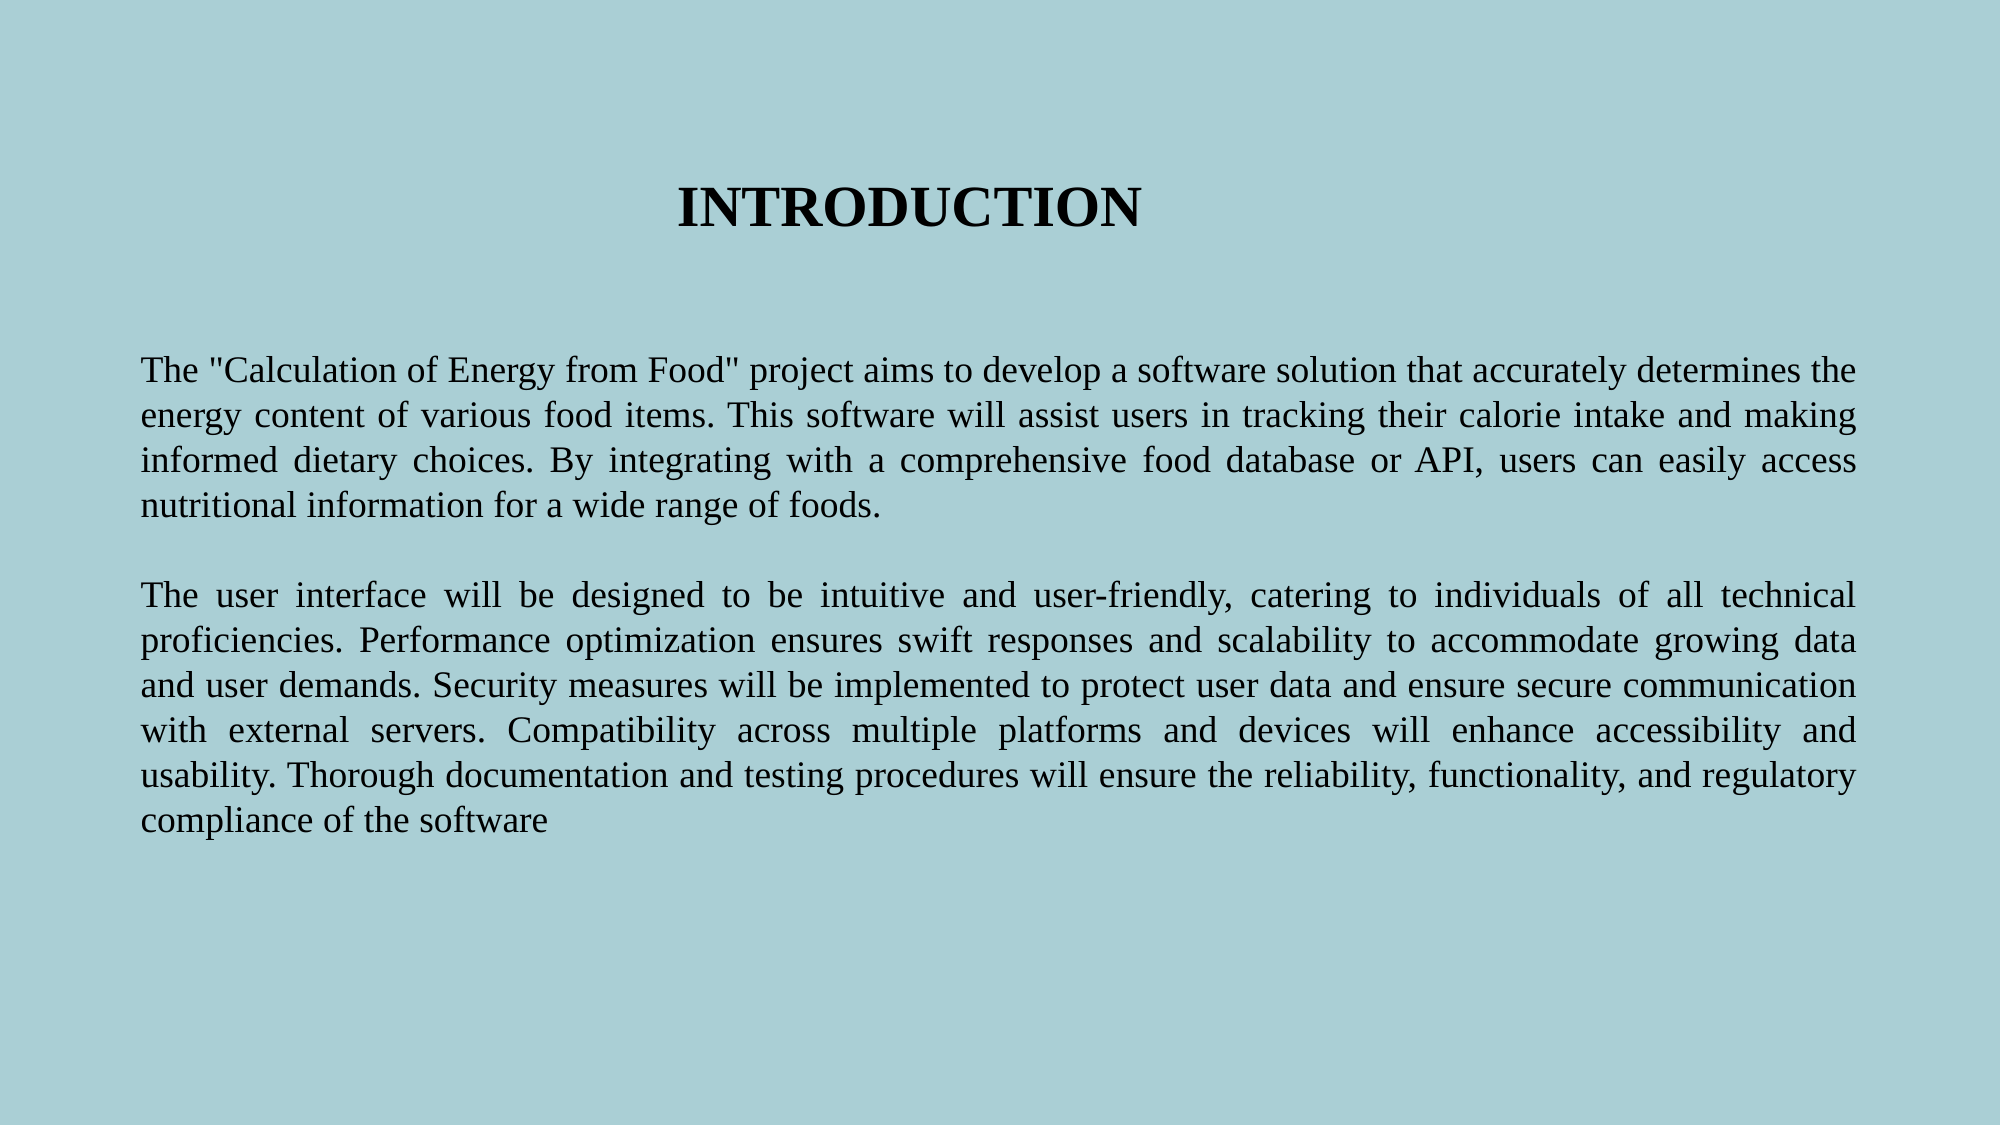

INTRODUCTION
The "Calculation of Energy from Food" project aims to develop a software solution that accurately determines the energy content of various food items. This software will assist users in tracking their calorie intake and making informed dietary choices. By integrating with a comprehensive food database or API, users can easily access nutritional information for a wide range of foods.

The user interface will be designed to be intuitive and user-friendly, catering to individuals of all technical proficiencies. Performance optimization ensures swift responses and scalability to accommodate growing data and user demands. Security measures will be implemented to protect user data and ensure secure communication with external servers. Compatibility across multiple platforms and devices will enhance accessibility and usability. Thorough documentation and testing procedures will ensure the reliability, functionality, and regulatory compliance of the software